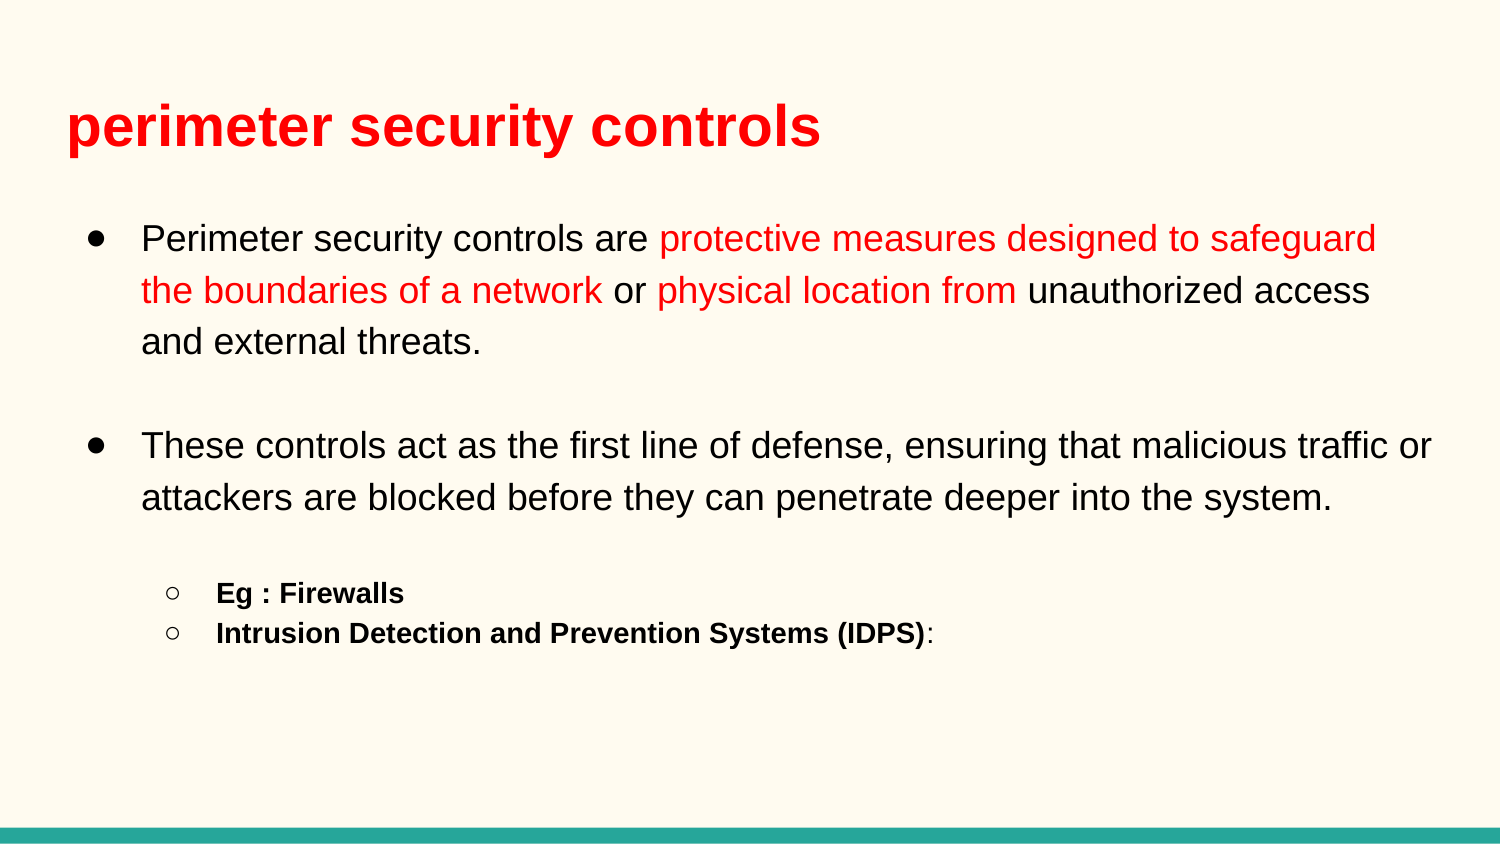

# perimeter security controls
Perimeter security controls are protective measures designed to safeguard the boundaries of a network or physical location from unauthorized access and external threats.

These controls act as the first line of defense, ensuring that malicious traffic or attackers are blocked before they can penetrate deeper into the system.

Eg : Firewalls
Intrusion Detection and Prevention Systems (IDPS):